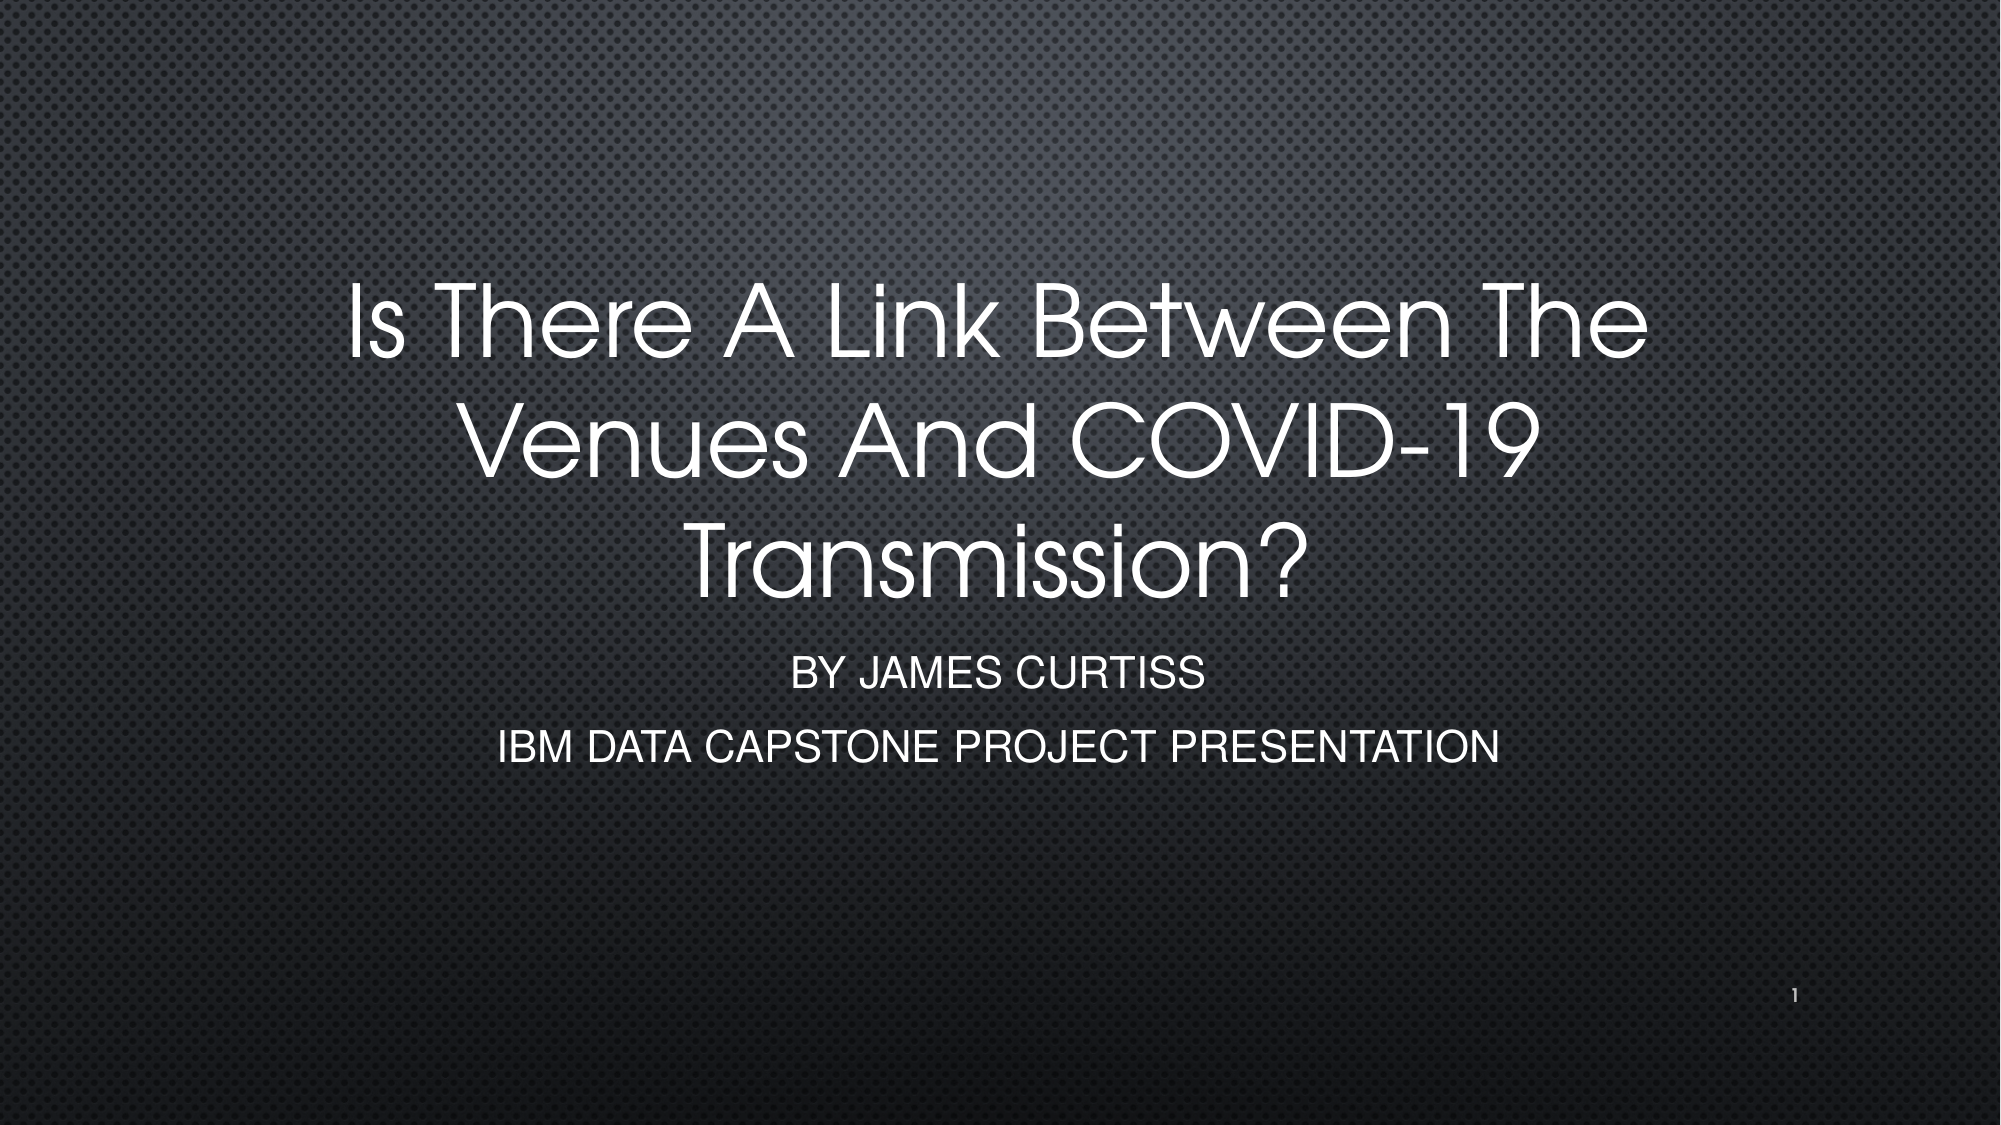

# Is There A Link Between The Venues And COVID-19 Transmission?
By James Curtiss
IBM Data Capstone Project Presentation
1